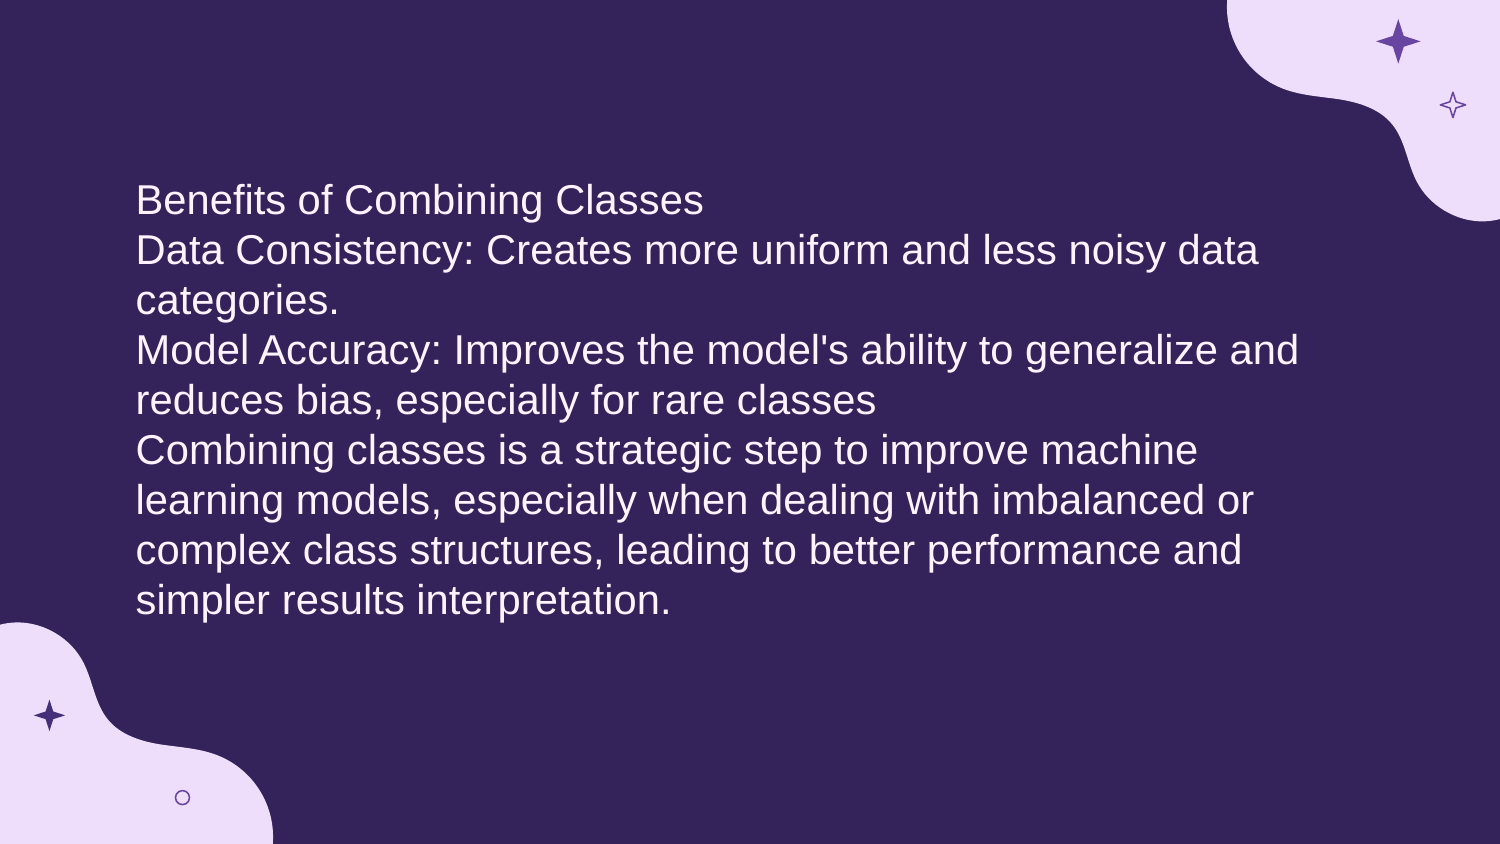

Benefits of Combining Classes
Data Consistency: Creates more uniform and less noisy data categories.
Model Accuracy: Improves the model's ability to generalize and reduces bias, especially for rare classes
Combining classes is a strategic step to improve machine learning models, especially when dealing with imbalanced or complex class structures, leading to better performance and simpler results interpretation.